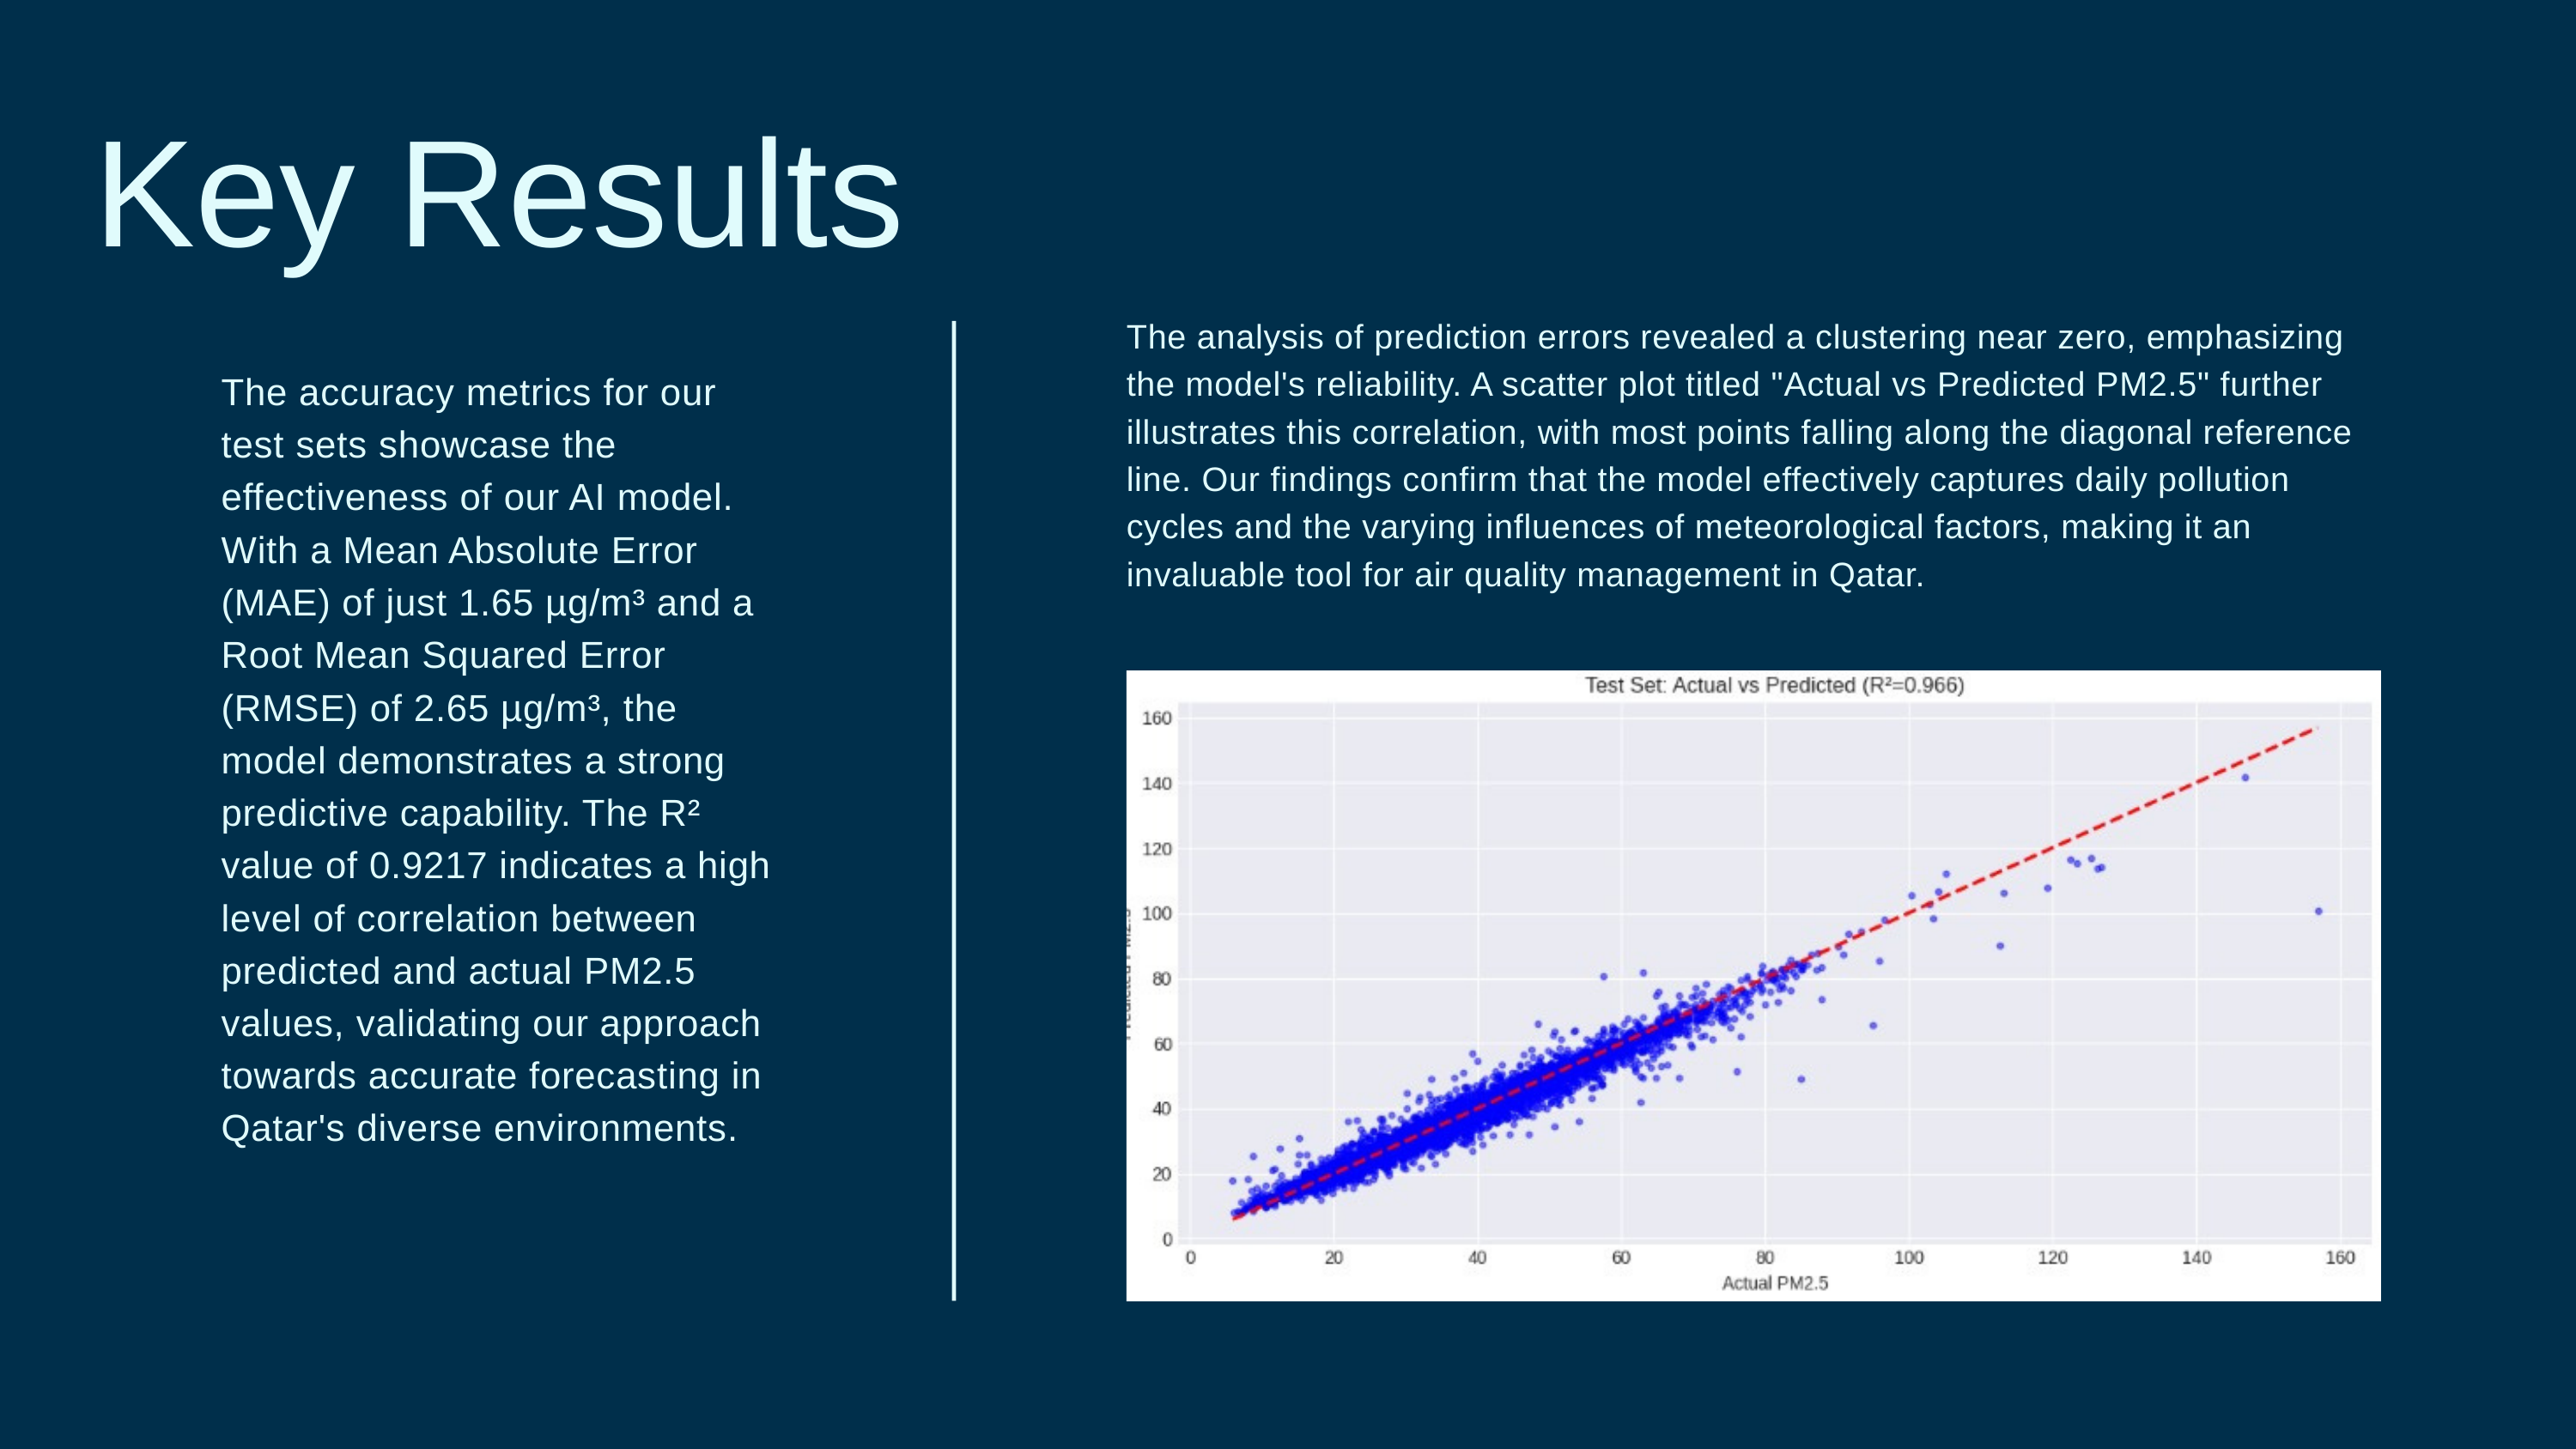

Key Results
The analysis of prediction errors revealed a clustering near zero, emphasizing the model's reliability. A scatter plot titled "Actual vs Predicted PM2.5" further illustrates this correlation, with most points falling along the diagonal reference line. Our findings confirm that the model effectively captures daily pollution cycles and the varying influences of meteorological factors, making it an invaluable tool for air quality management in Qatar.

The accuracy metrics for our test sets showcase the effectiveness of our AI model. With a Mean Absolute Error (MAE) of just 1.65 µg/m³ and a Root Mean Squared Error (RMSE) of 2.65 µg/m³, the model demonstrates a strong predictive capability. The R² value of 0.9217 indicates a high level of correlation between predicted and actual PM2.5 values, validating our approach towards accurate forecasting in Qatar's diverse environments.